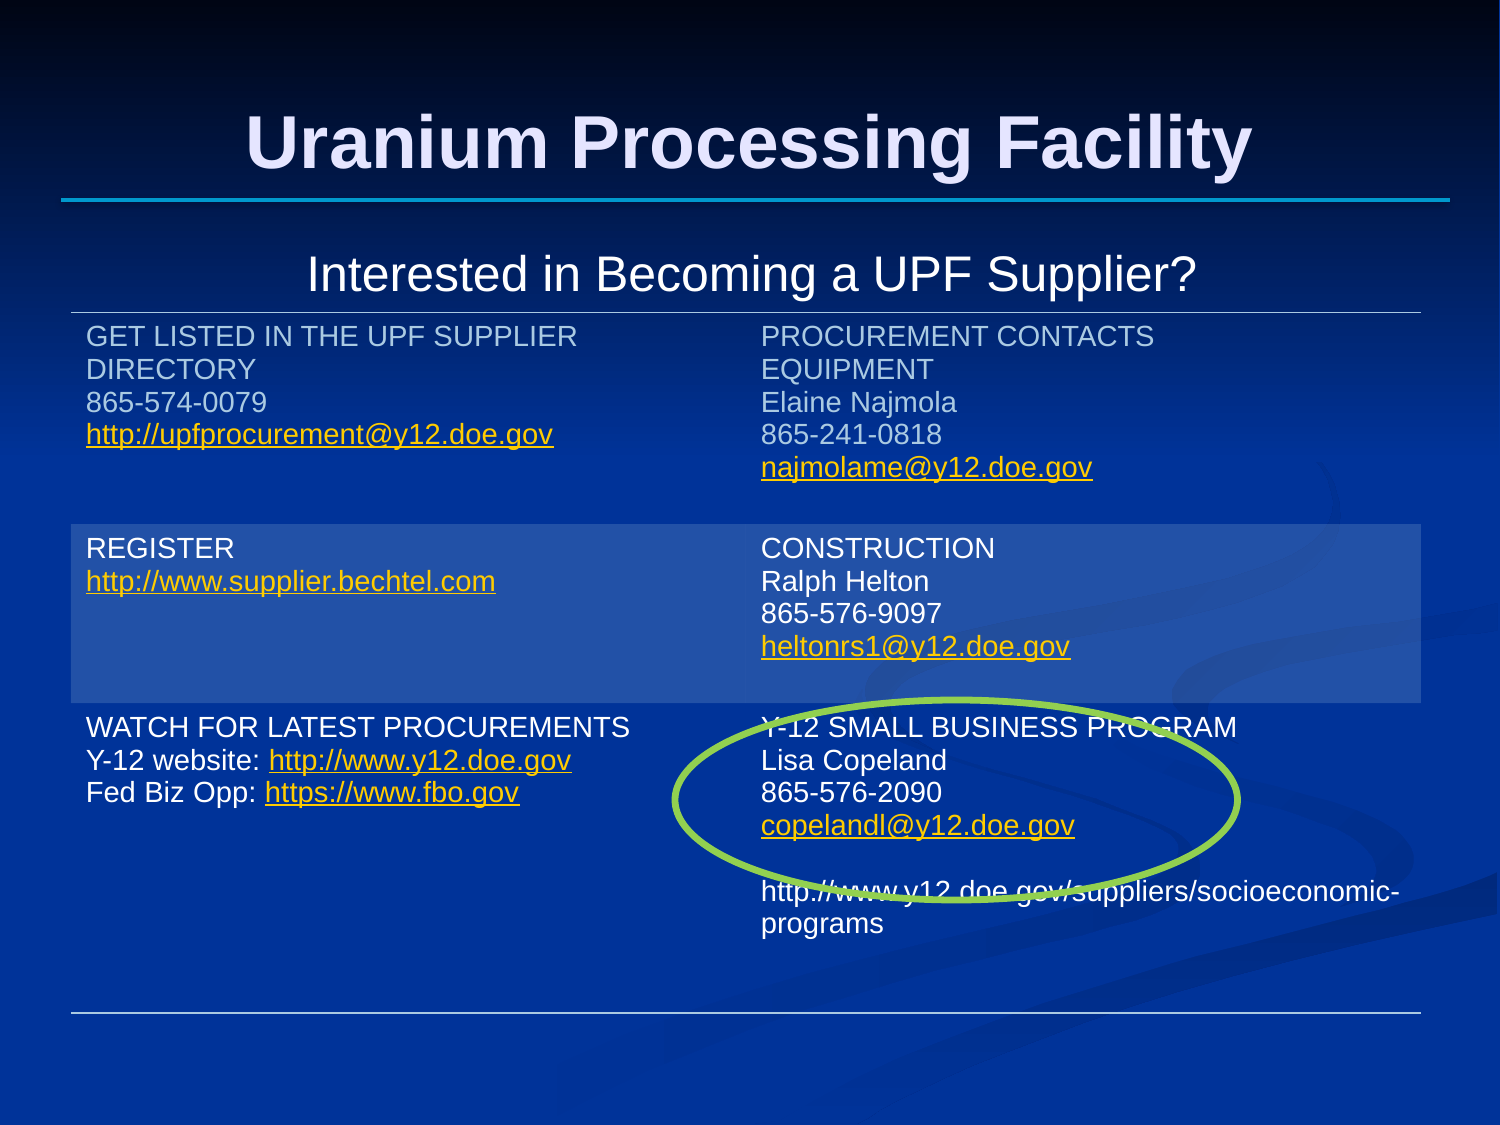

# Uranium Processing Facility
Interested in Becoming a UPF Supplier?

| GET LISTED IN THE UPF SUPPLIER DIRECTORY 865-574-0079 http://upfprocurement@y12.doe.gov | PROCUREMENT CONTACTS EQUIPMENT Elaine Najmola 865-241-0818 najmolame@y12.doe.gov |
| --- | --- |
| REGISTER  http://www.supplier.bechtel.com | CONSTRUCTION Ralph Helton 865-576-9097 heltonrs1@y12.doe.gov |
| WATCH FOR LATEST PROCUREMENTS Y-12 website: http://www.y12.doe.gov Fed Biz Opp: https://www.fbo.gov | Y-12 SMALL BUSINESS PROGRAM Lisa Copeland 865-576-2090 copelandl@y12.doe.gov http://www.y12.doe.gov/suppliers/socioeconomic-programs |